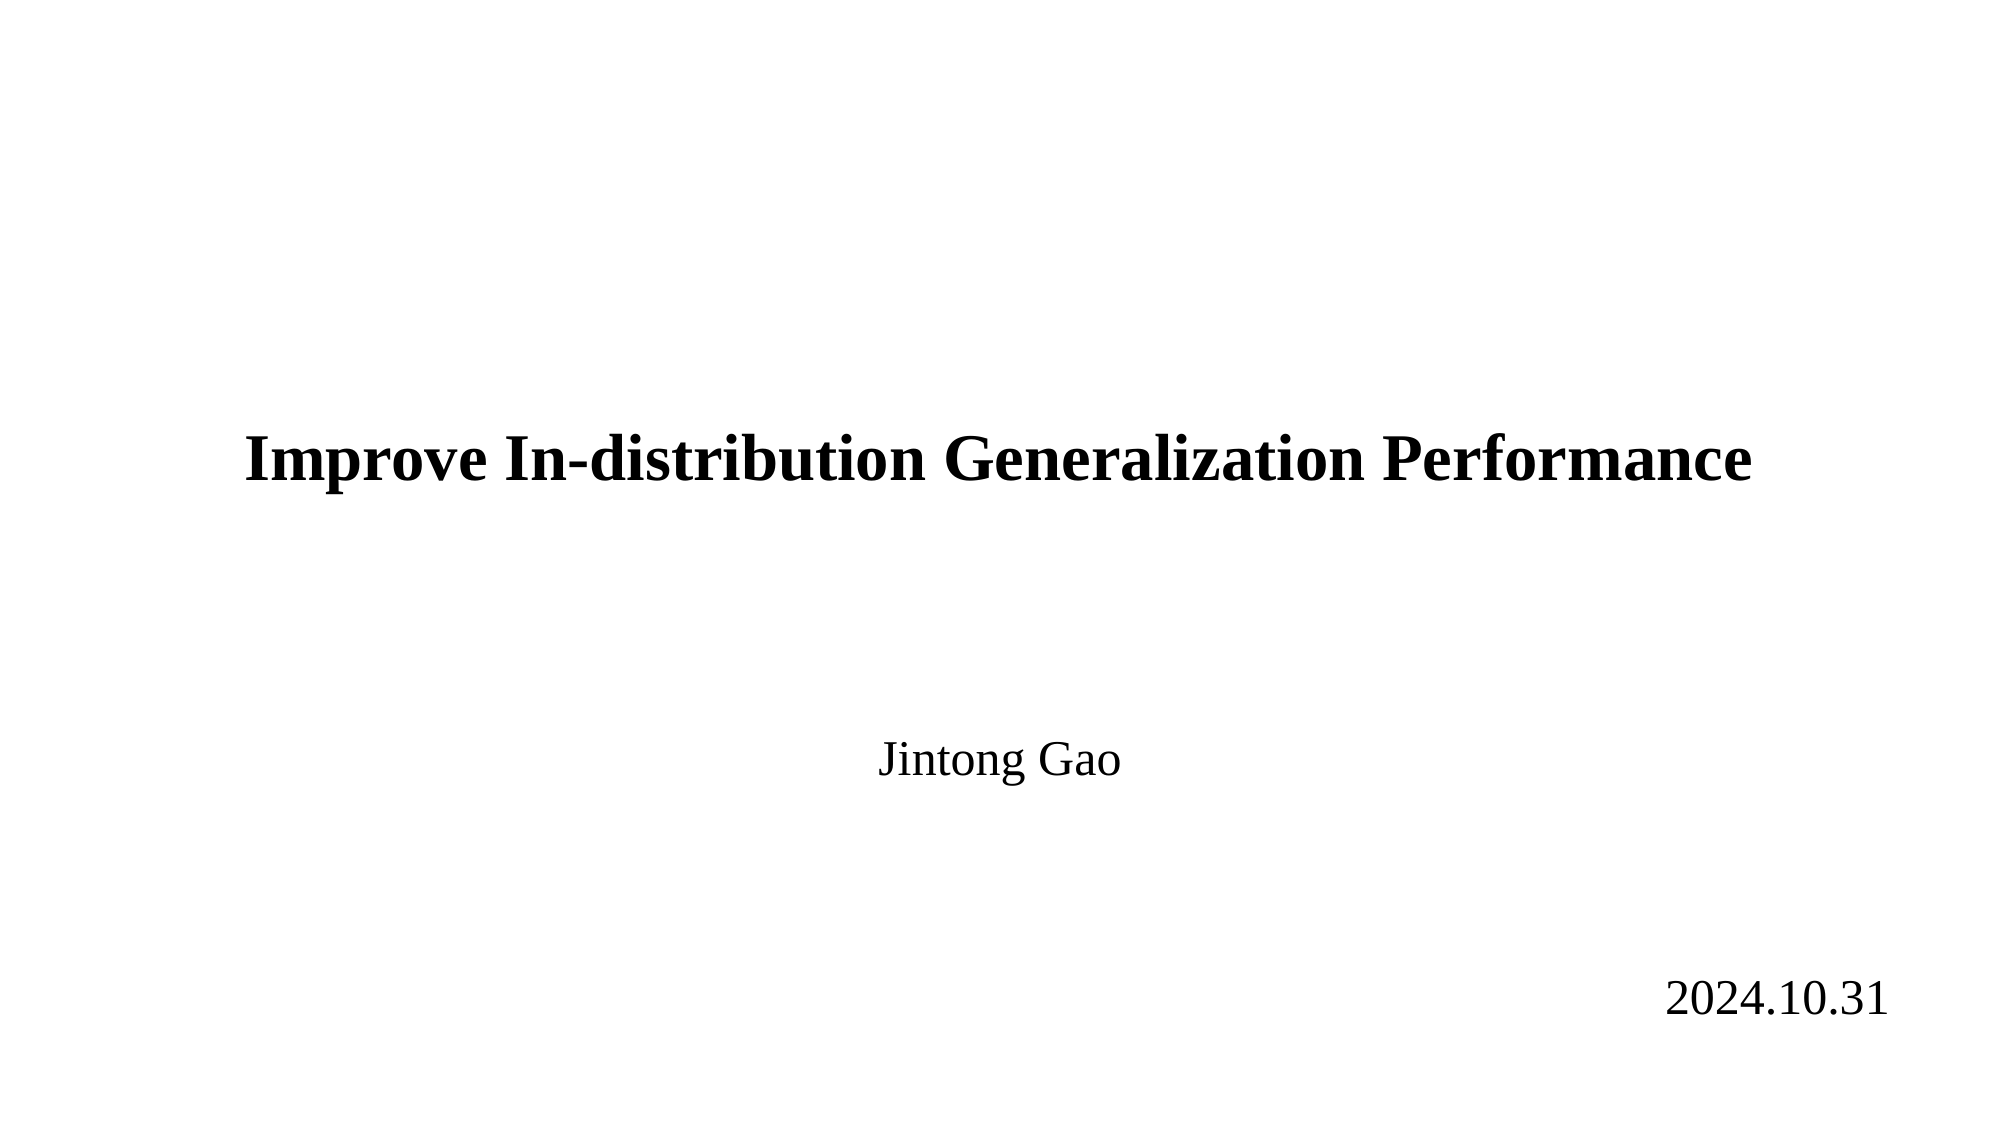

Improve In-distribution Generalization Performance
Jintong Gao
2024.10.31